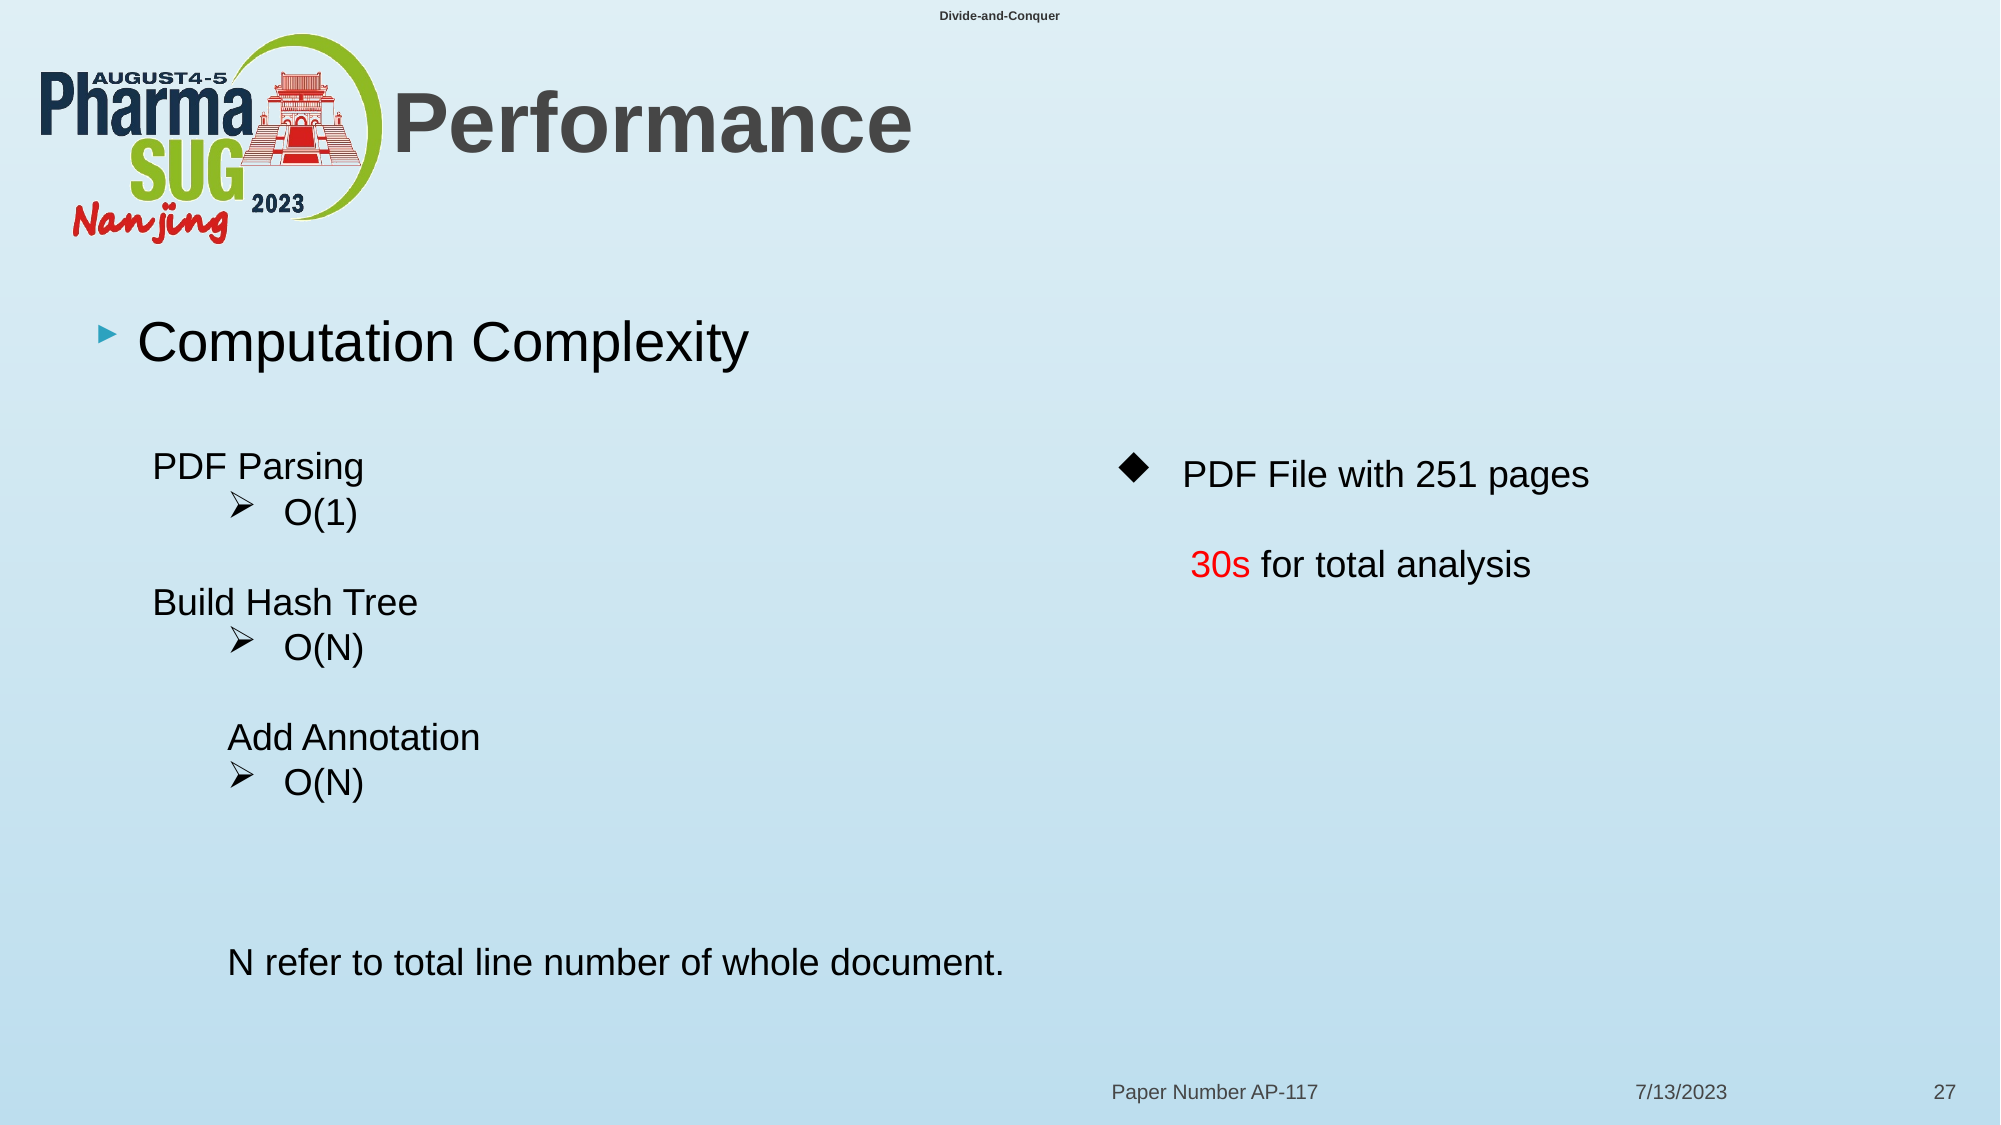

Divide-and-Conquer

# Performance
Computation Complexity
PDF Parsing
O(1)

Build Hash Tree
O(N)

Add Annotation
O(N)

N refer to total line number of whole document.

 PDF File with 251 pages

30s for total analysis

Paper Number AP-117
7/13/2023
27